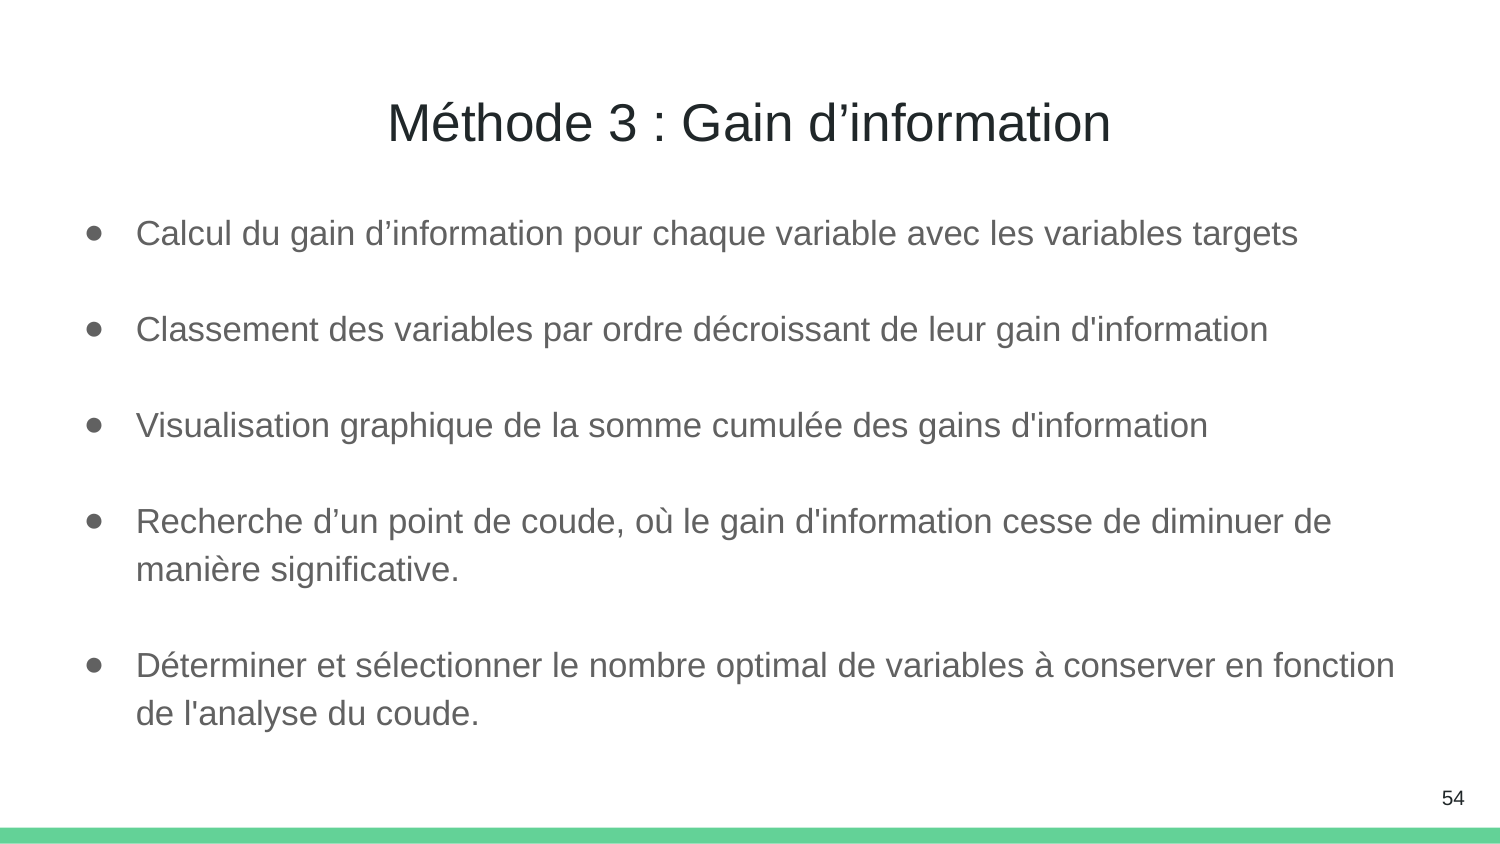

# Méthode 3 : Gain d’information
Calcul du gain d’information pour chaque variable avec les variables targets

Classement des variables par ordre décroissant de leur gain d'information

Visualisation graphique de la somme cumulée des gains d'information

Recherche d’un point de coude, où le gain d'information cesse de diminuer de manière significative.

Déterminer et sélectionner le nombre optimal de variables à conserver en fonction de l'analyse du coude.
54